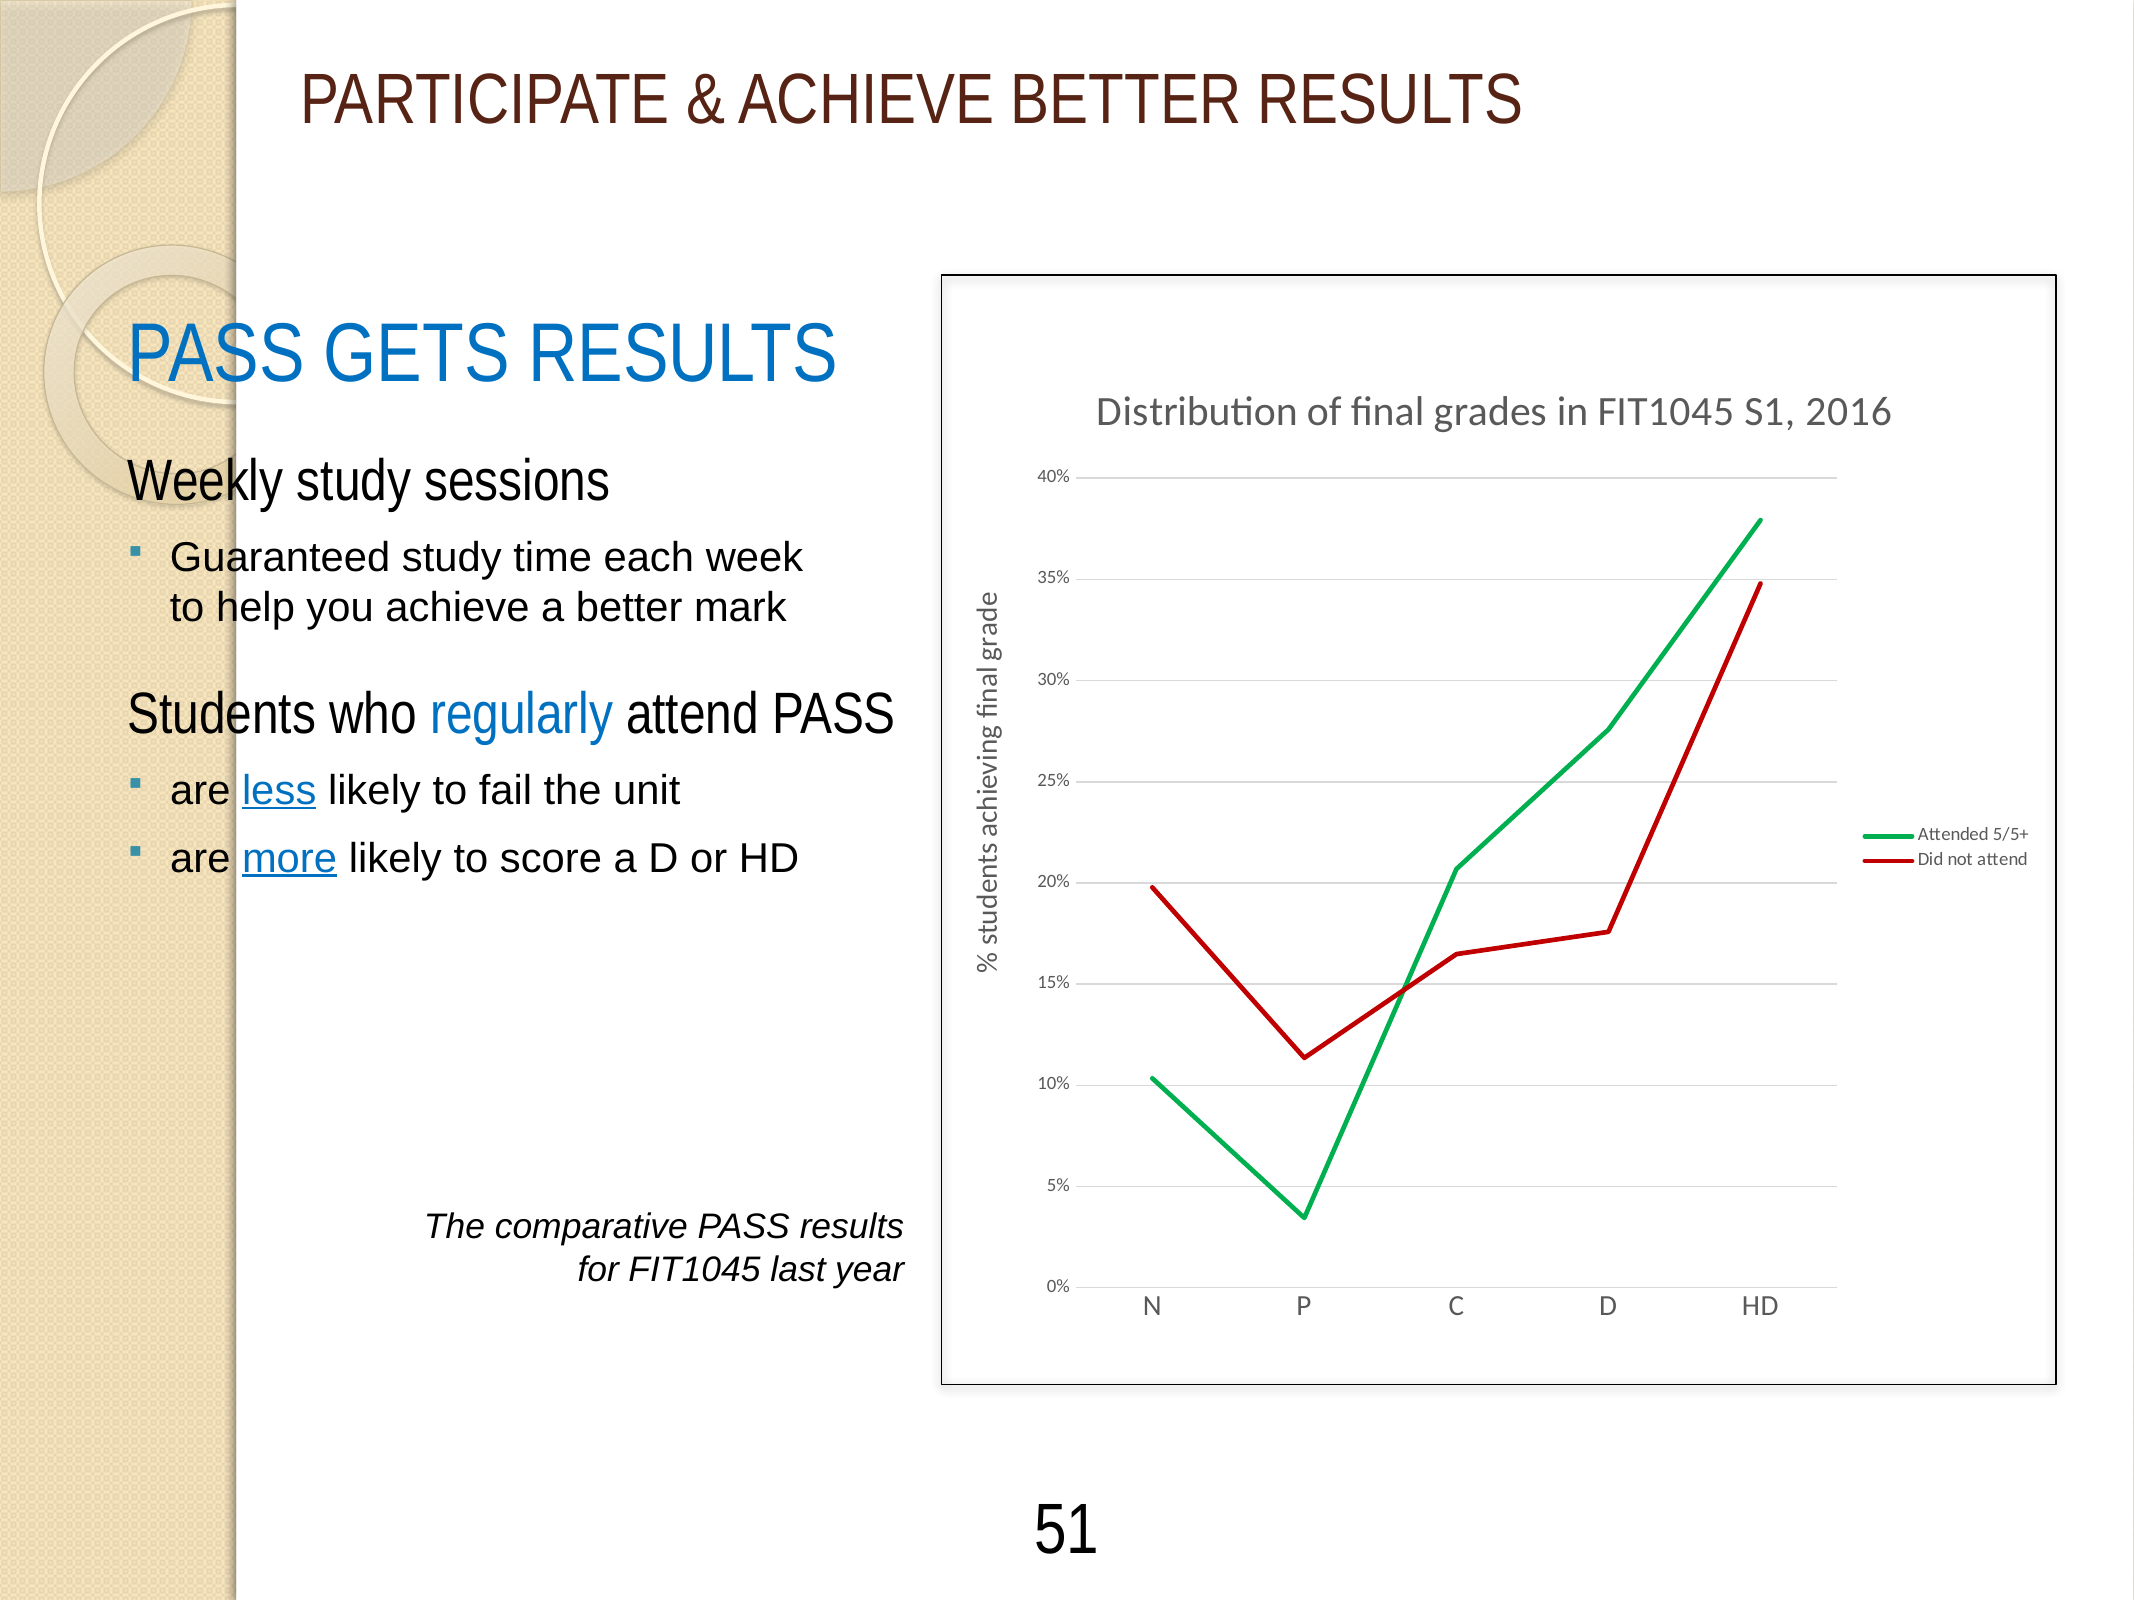

# PARTICIPATE & ACHIEVE BETTER RESULTS

PASS GETS RESULTS
Weekly study sessions
Guaranteed study time each week
to help you achieve a better mark
Students who regularly attend PASS
are less likely to fail the unit
are more likely to score a D or HD

### Chart: Distribution of final grades in FIT1045 S1, 2016

| Category | Attended 5/5+ | Did not attend |
|---|---|---|
| N | 0.103448275862069 | 0.197802197802198 |
| P | 0.0344827586206897 | 0.113553113553114 |
| C | 0.206896551724138 | 0.164835164835165 |
| D | 0.275862068965517 | 0.175824175824176 |
| HD | 0.379310344827586 | 0.347985347985348 |
The comparative PASS results for FIT1045 last year